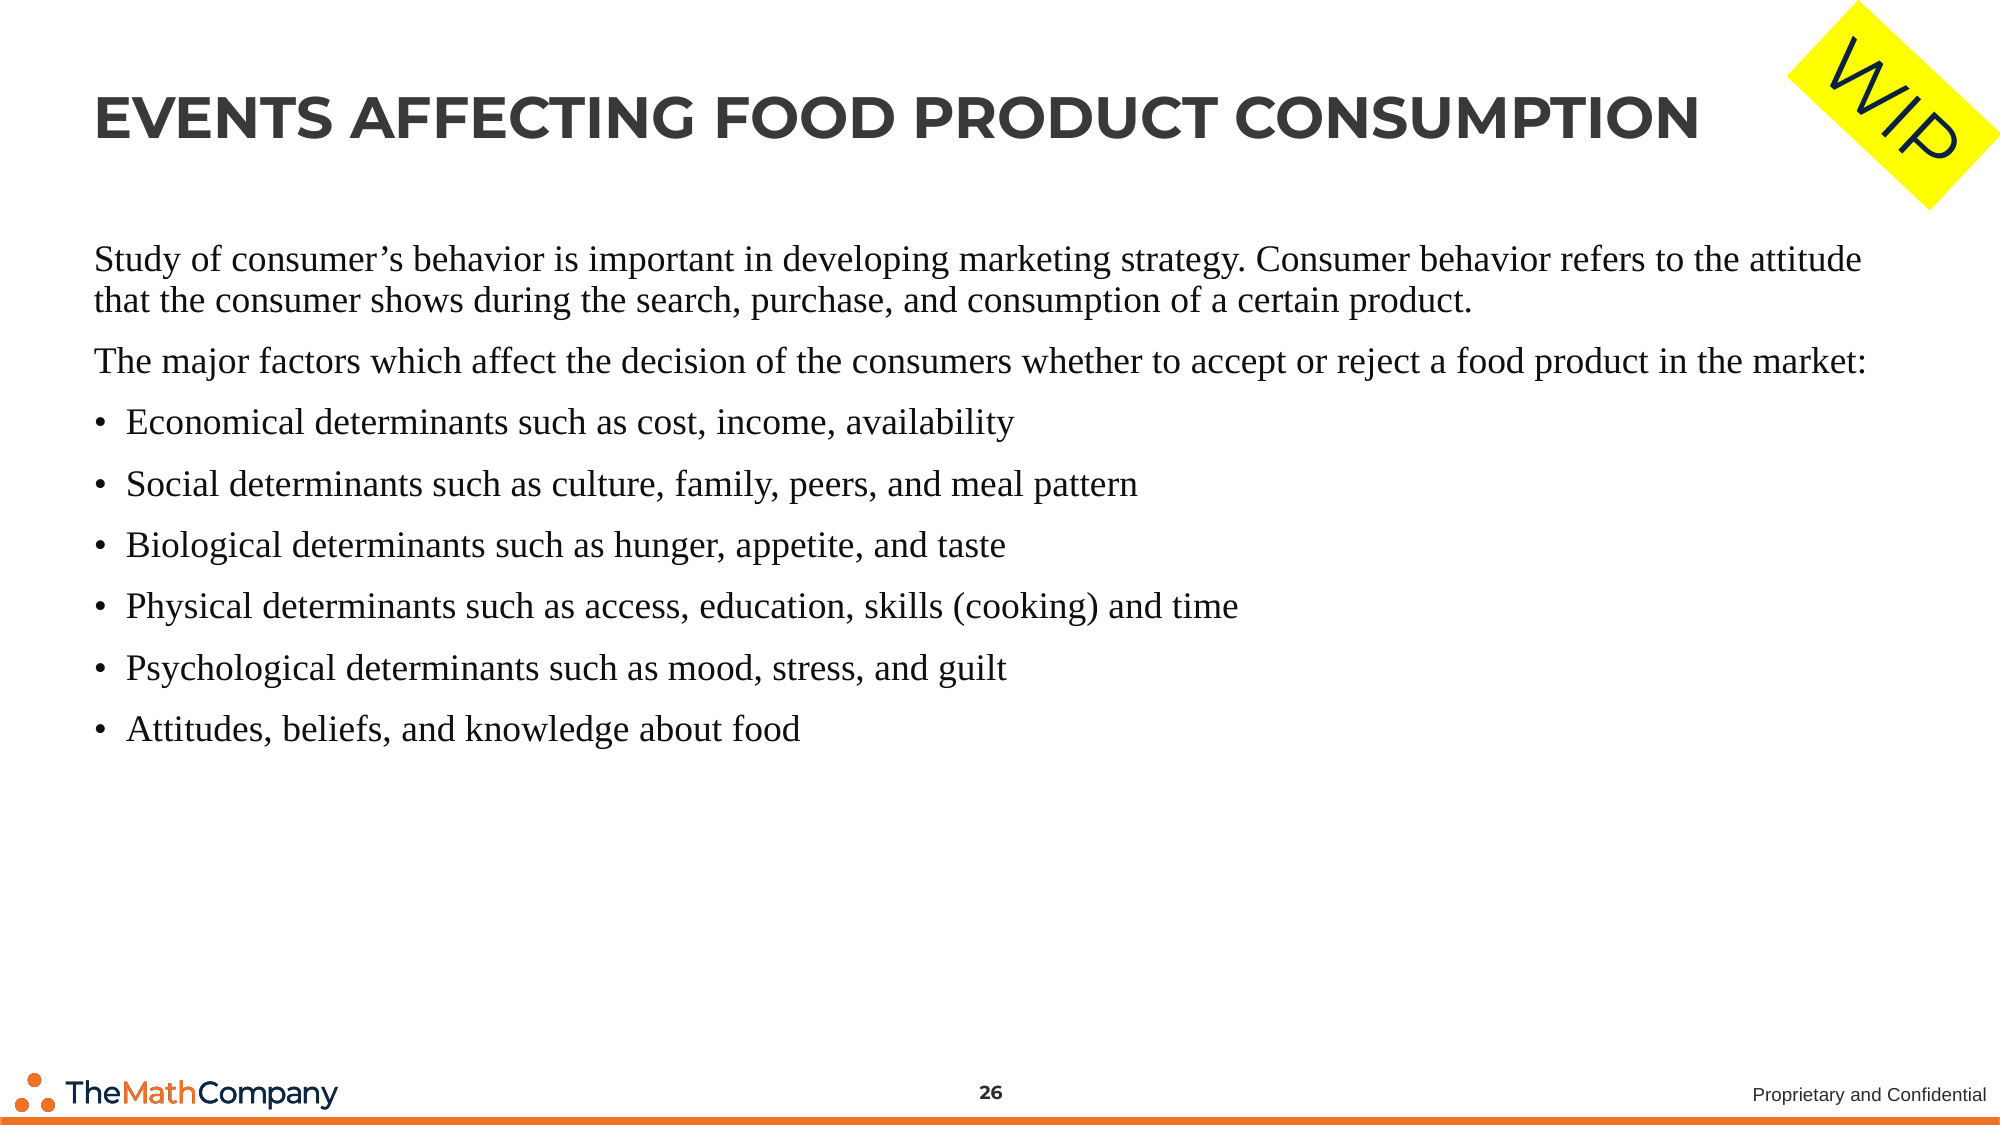

# Events affecting Food Product Consumption
WIP
Study of consumer’s behavior is important in developing marketing strategy. Consumer behavior refers to the attitude that the consumer shows during the search, purchase, and consumption of a certain product.
The major factors which affect the decision of the consumers whether to accept or reject a food product in the market:
•  Economical determinants such as cost, income, availability
•  Social determinants such as culture, family, peers, and meal pattern
•  Biological determinants such as hunger, appetite, and taste
•  Physical determinants such as access, education, skills (cooking) and time
•  Psychological determinants such as mood, stress, and guilt
•  Attitudes, beliefs, and knowledge about food

26
Proprietary and Confidential